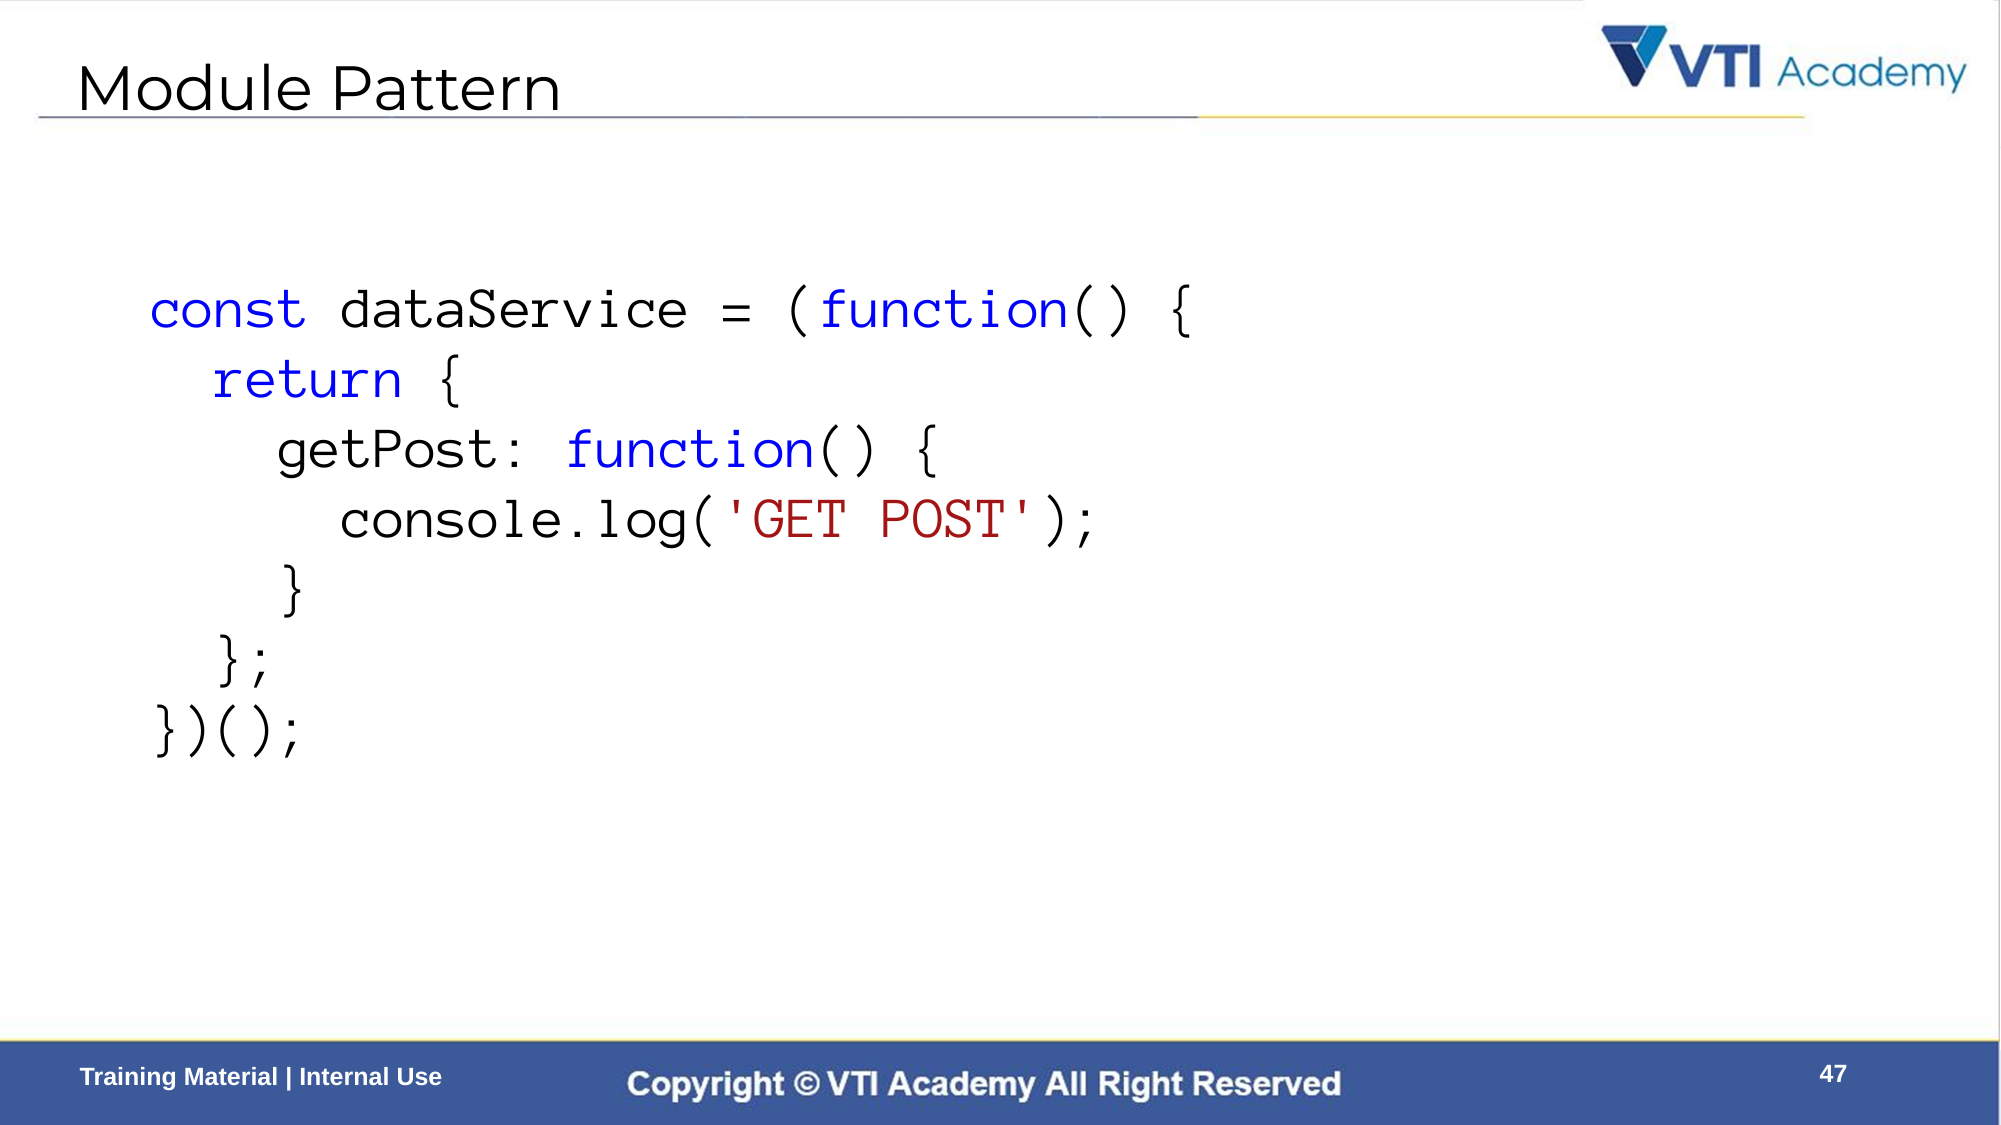

# Module Pattern

const dataService = (function() {
  return {
    getPost: function() {
      console.log('GET POST');
    }
  };
})();
47
Training Material | Internal Use